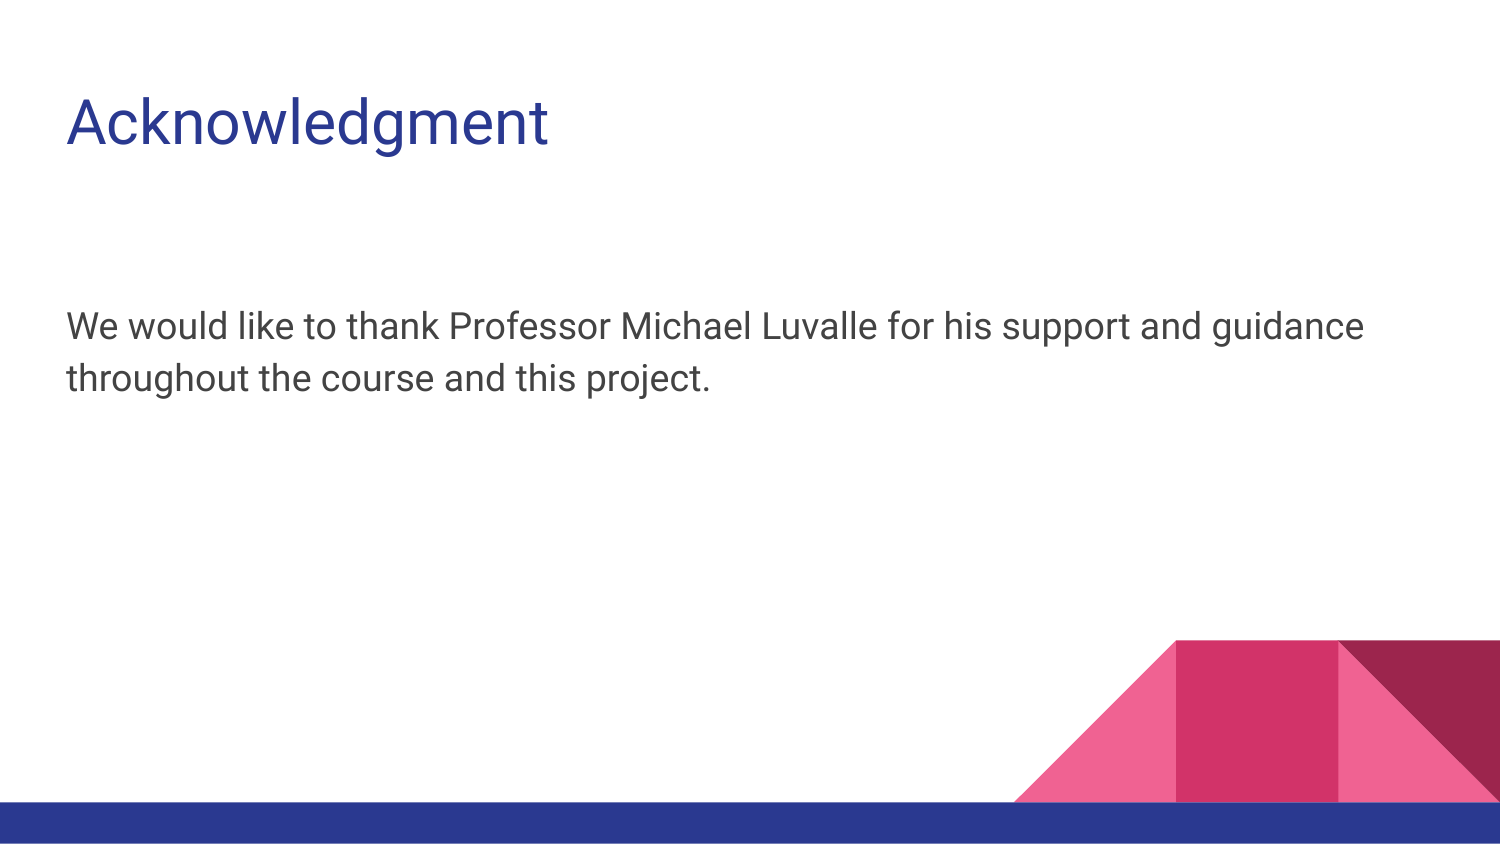

# Acknowledgment

We would like to thank Professor Michael Luvalle for his support and guidance throughout the course and this project.